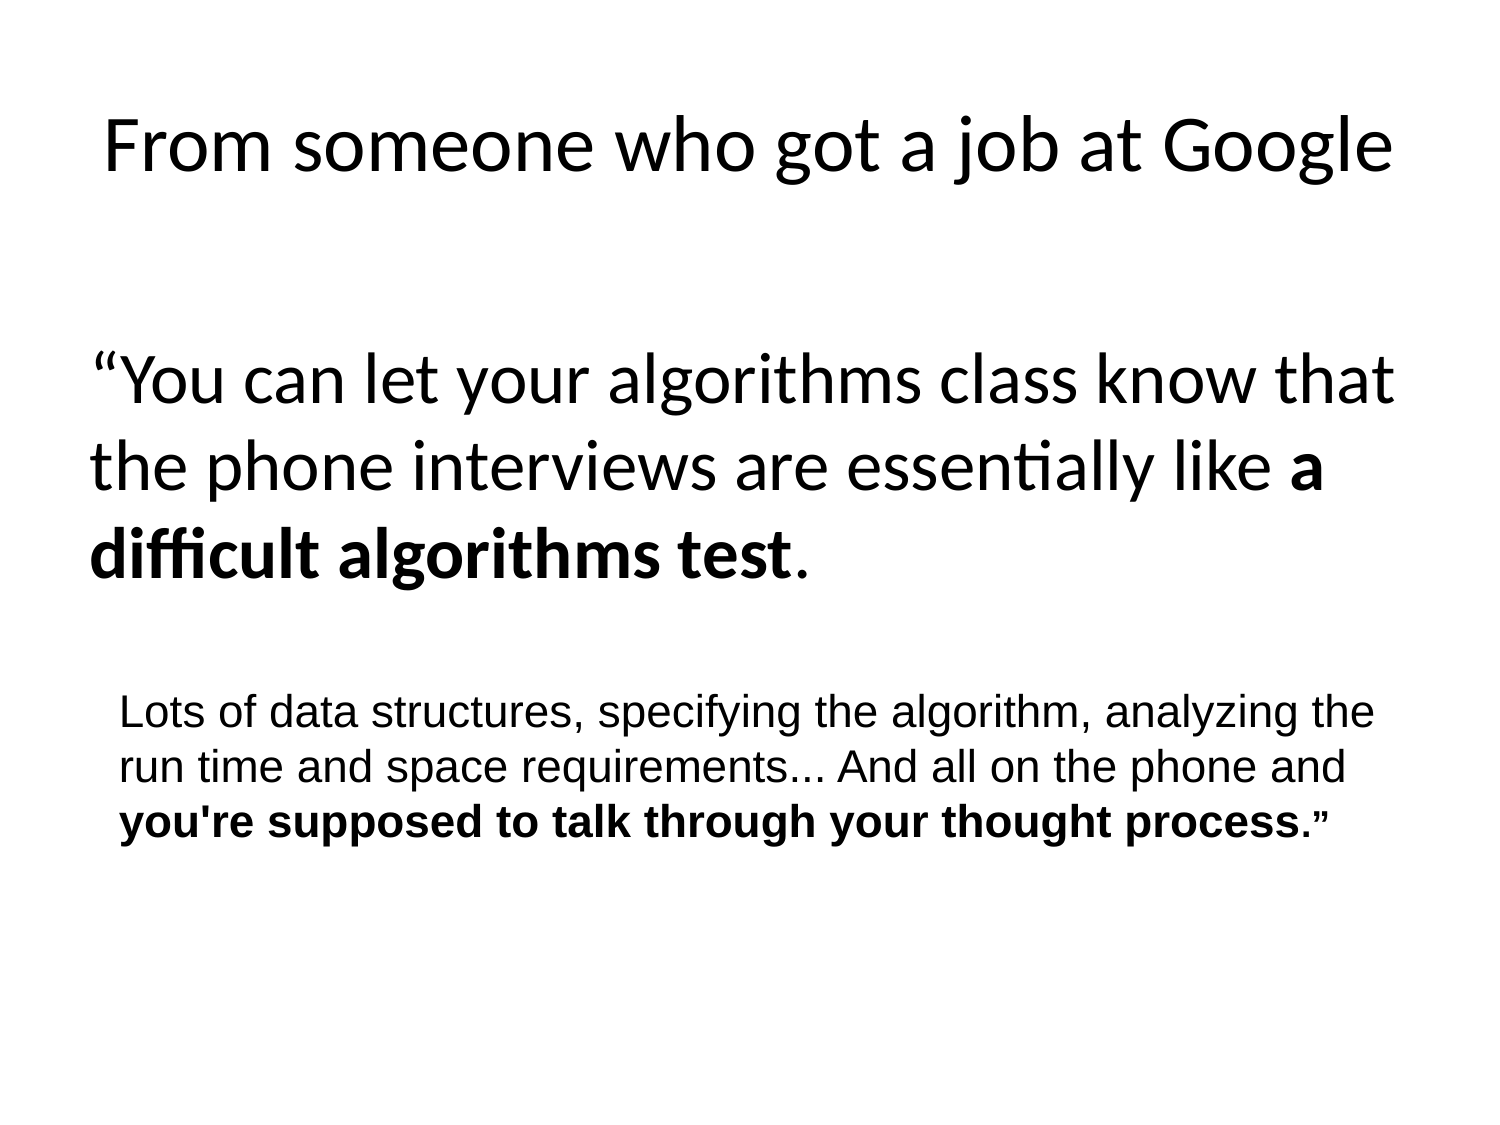

# From someone who got a job at Google
“You can let your algorithms class know that the phone interviews are essentially like a difficult algorithms test.
Lots of data structures, specifying the algorithm, analyzing the
run time and space requirements... And all on the phone and
you're supposed to talk through your thought process.”